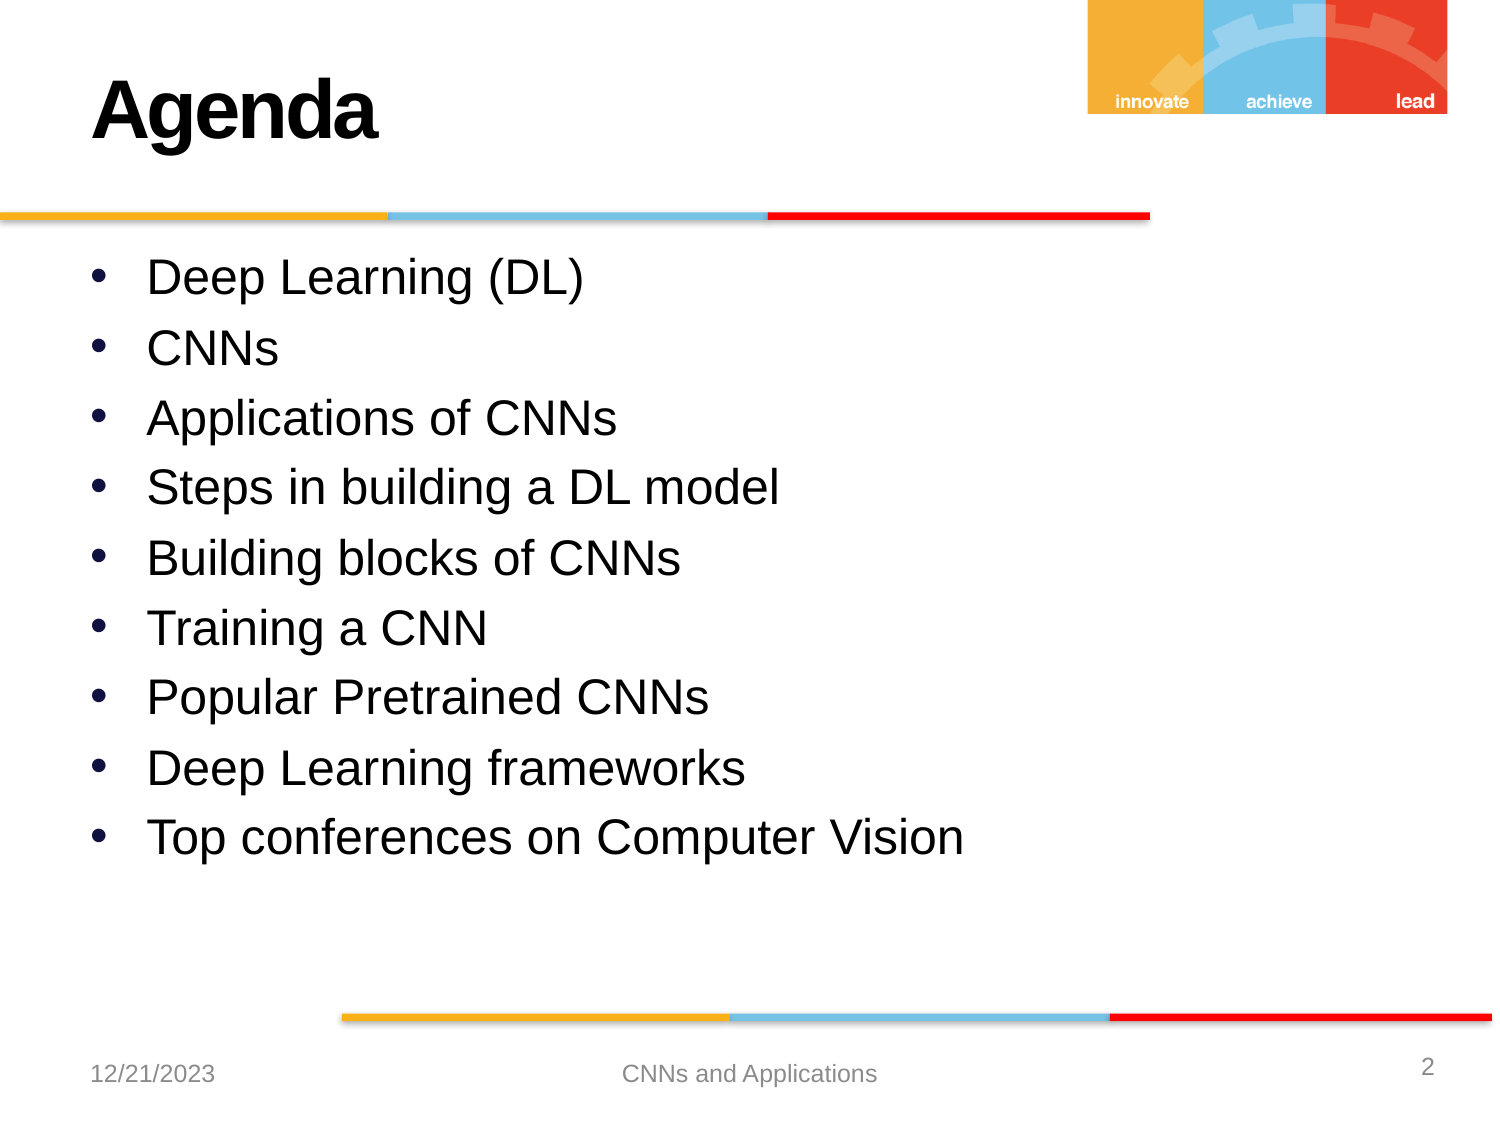

Agenda
Deep Learning (DL)
CNNs
Applications of CNNs
Steps in building a DL model
Building blocks of CNNs
Training a CNN
Popular Pretrained CNNs
Deep Learning frameworks
Top conferences on Computer Vision

2
12/21/2023
CNNs and Applications